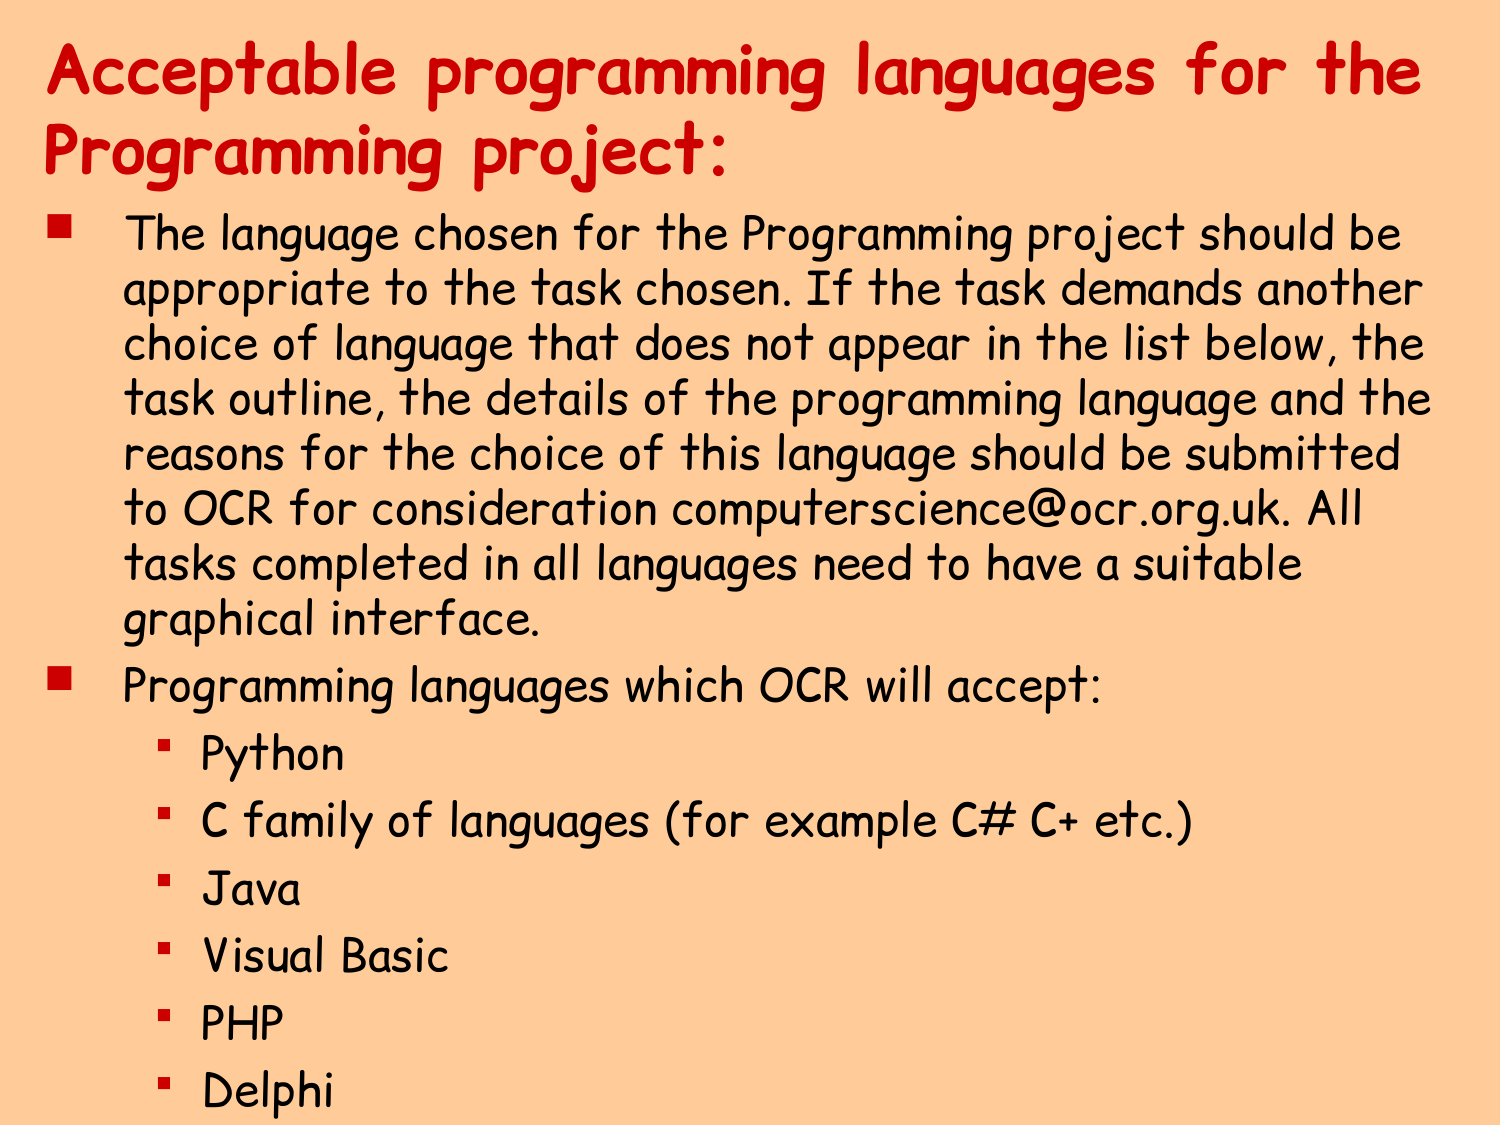

# Acceptable programming languages for the Programming project:
The language chosen for the Programming project should be appropriate to the task chosen. If the task demands another choice of language that does not appear in the list below, the task outline, the details of the programming language and the reasons for the choice of this language should be submitted to OCR for consideration computerscience@ocr.org.uk. All tasks completed in all languages need to have a suitable graphical interface.
Programming languages which OCR will accept:
Python
C family of languages (for example C# C+ etc.)
Java
Visual Basic
PHP
Delphi